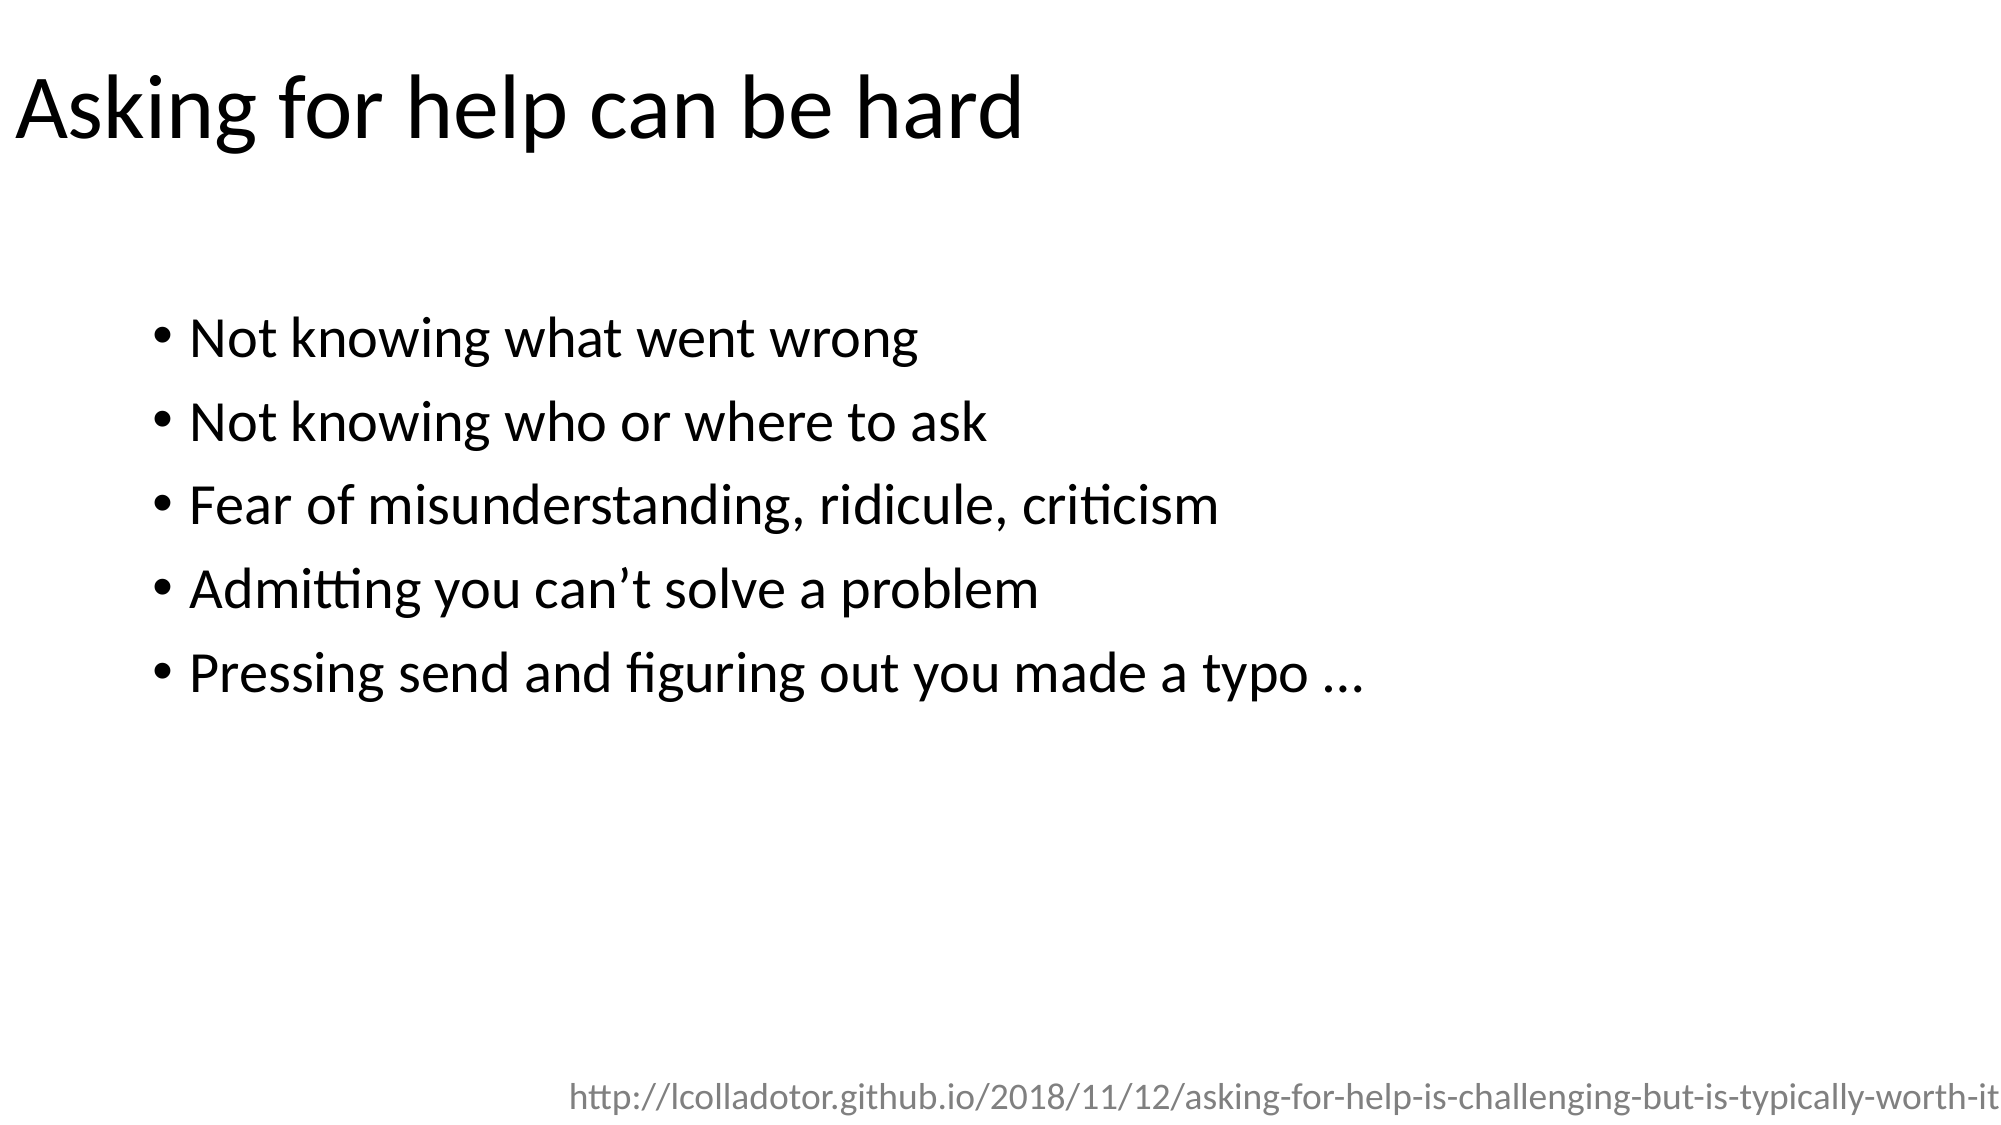

# Asking for help can be hard
Not knowing what went wrong
Not knowing who or where to ask
Fear of misunderstanding, ridicule, criticism
Admitting you can’t solve a problem
Pressing send and figuring out you made a typo …
http://lcolladotor.github.io/2018/11/12/asking-for-help-is-challenging-but-is-typically-worth-it